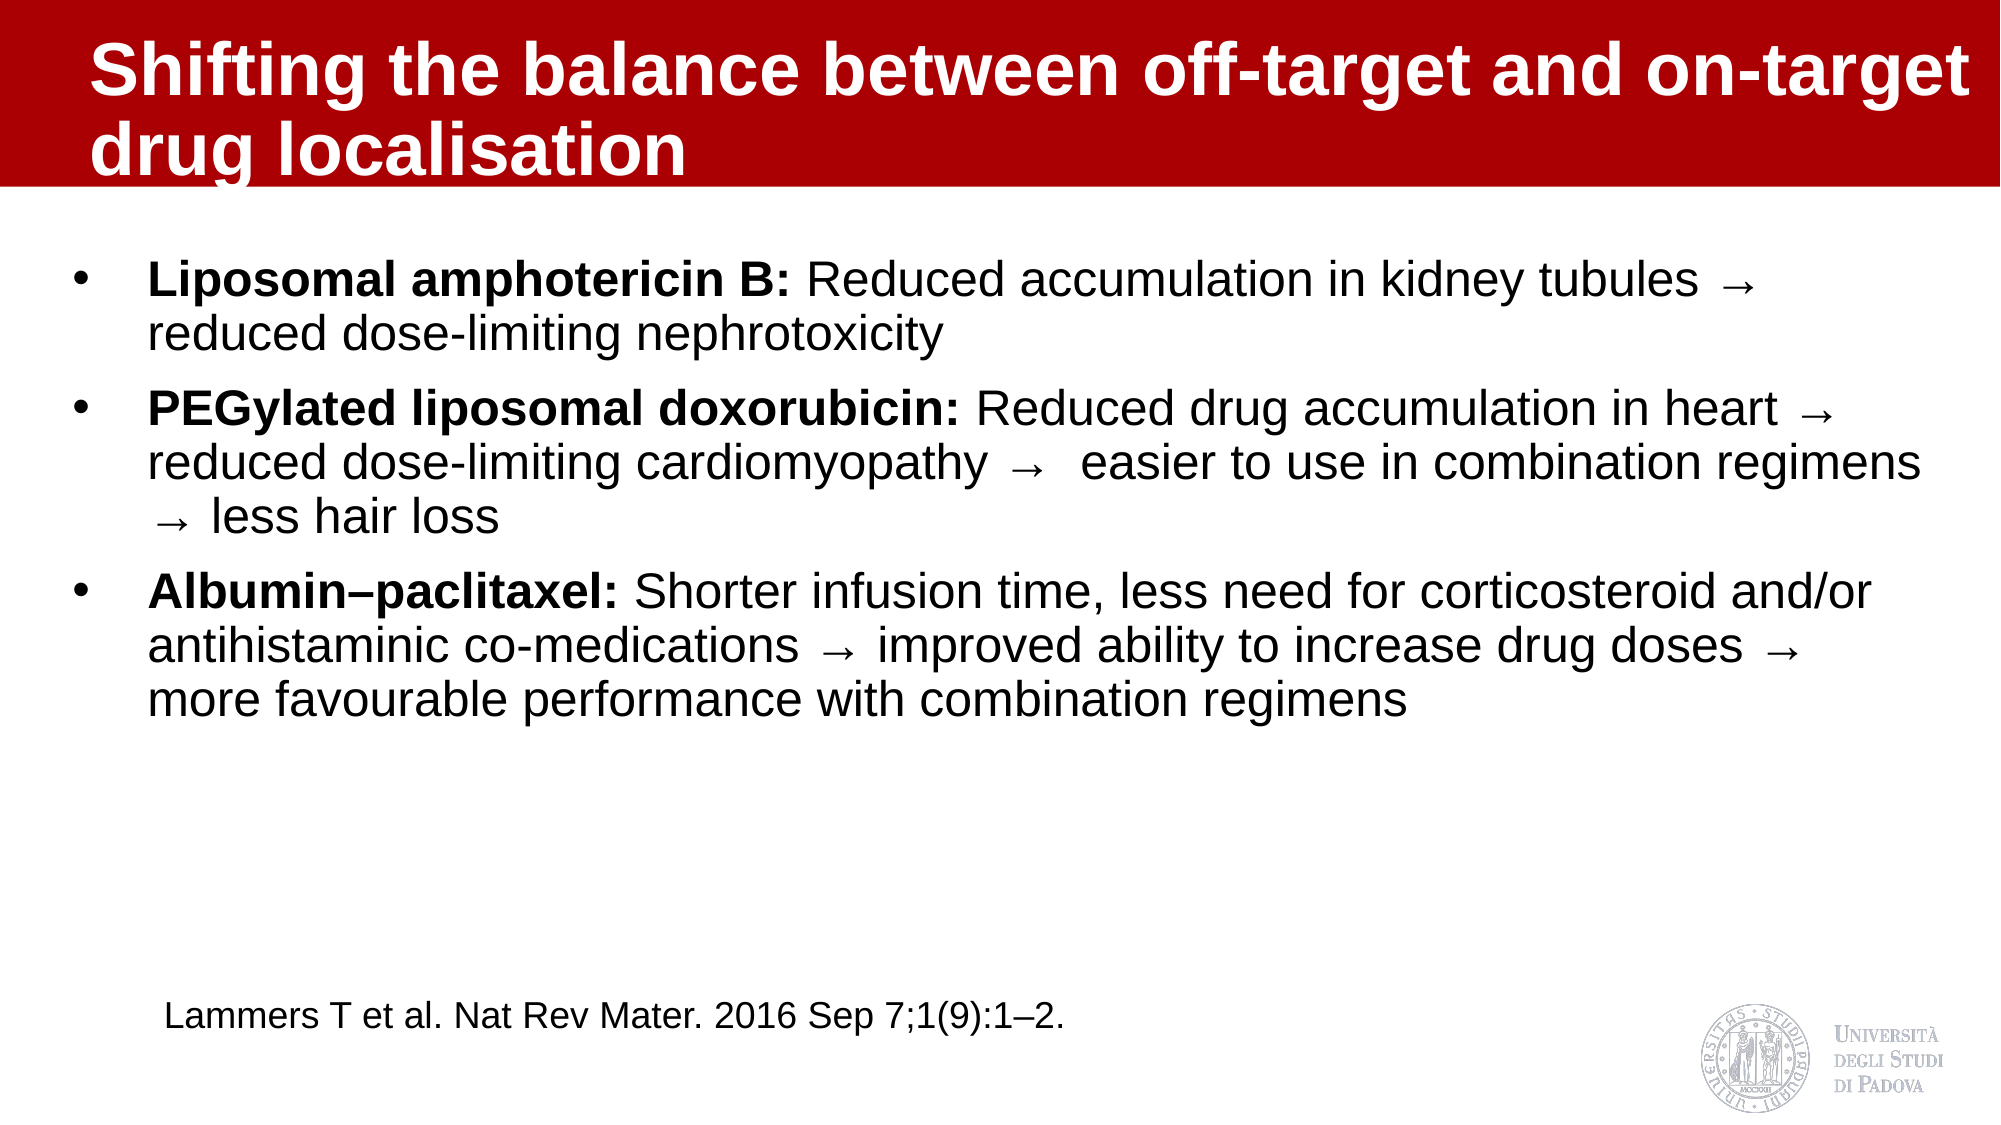

# Shifting the balance between off-target and on-target drug localisation
Shifting
Liposomal amphotericin B: Reduced accumulation in kidney tubules → reduced dose-limiting nephrotoxicity
PEGylated liposomal doxorubicin: Reduced drug accumulation in heart → reduced dose-limiting cardiomyopathy →  easier to use in combination regimens → less hair loss
Albumin–paclitaxel: Shorter infusion time, less need for corticosteroid and/or antihistaminic co-medications → improved ability to increase drug doses → more favourable performance with combination regimens
Lammers T et al. Nat Rev Mater. 2016 Sep 7;1(9):1–2.